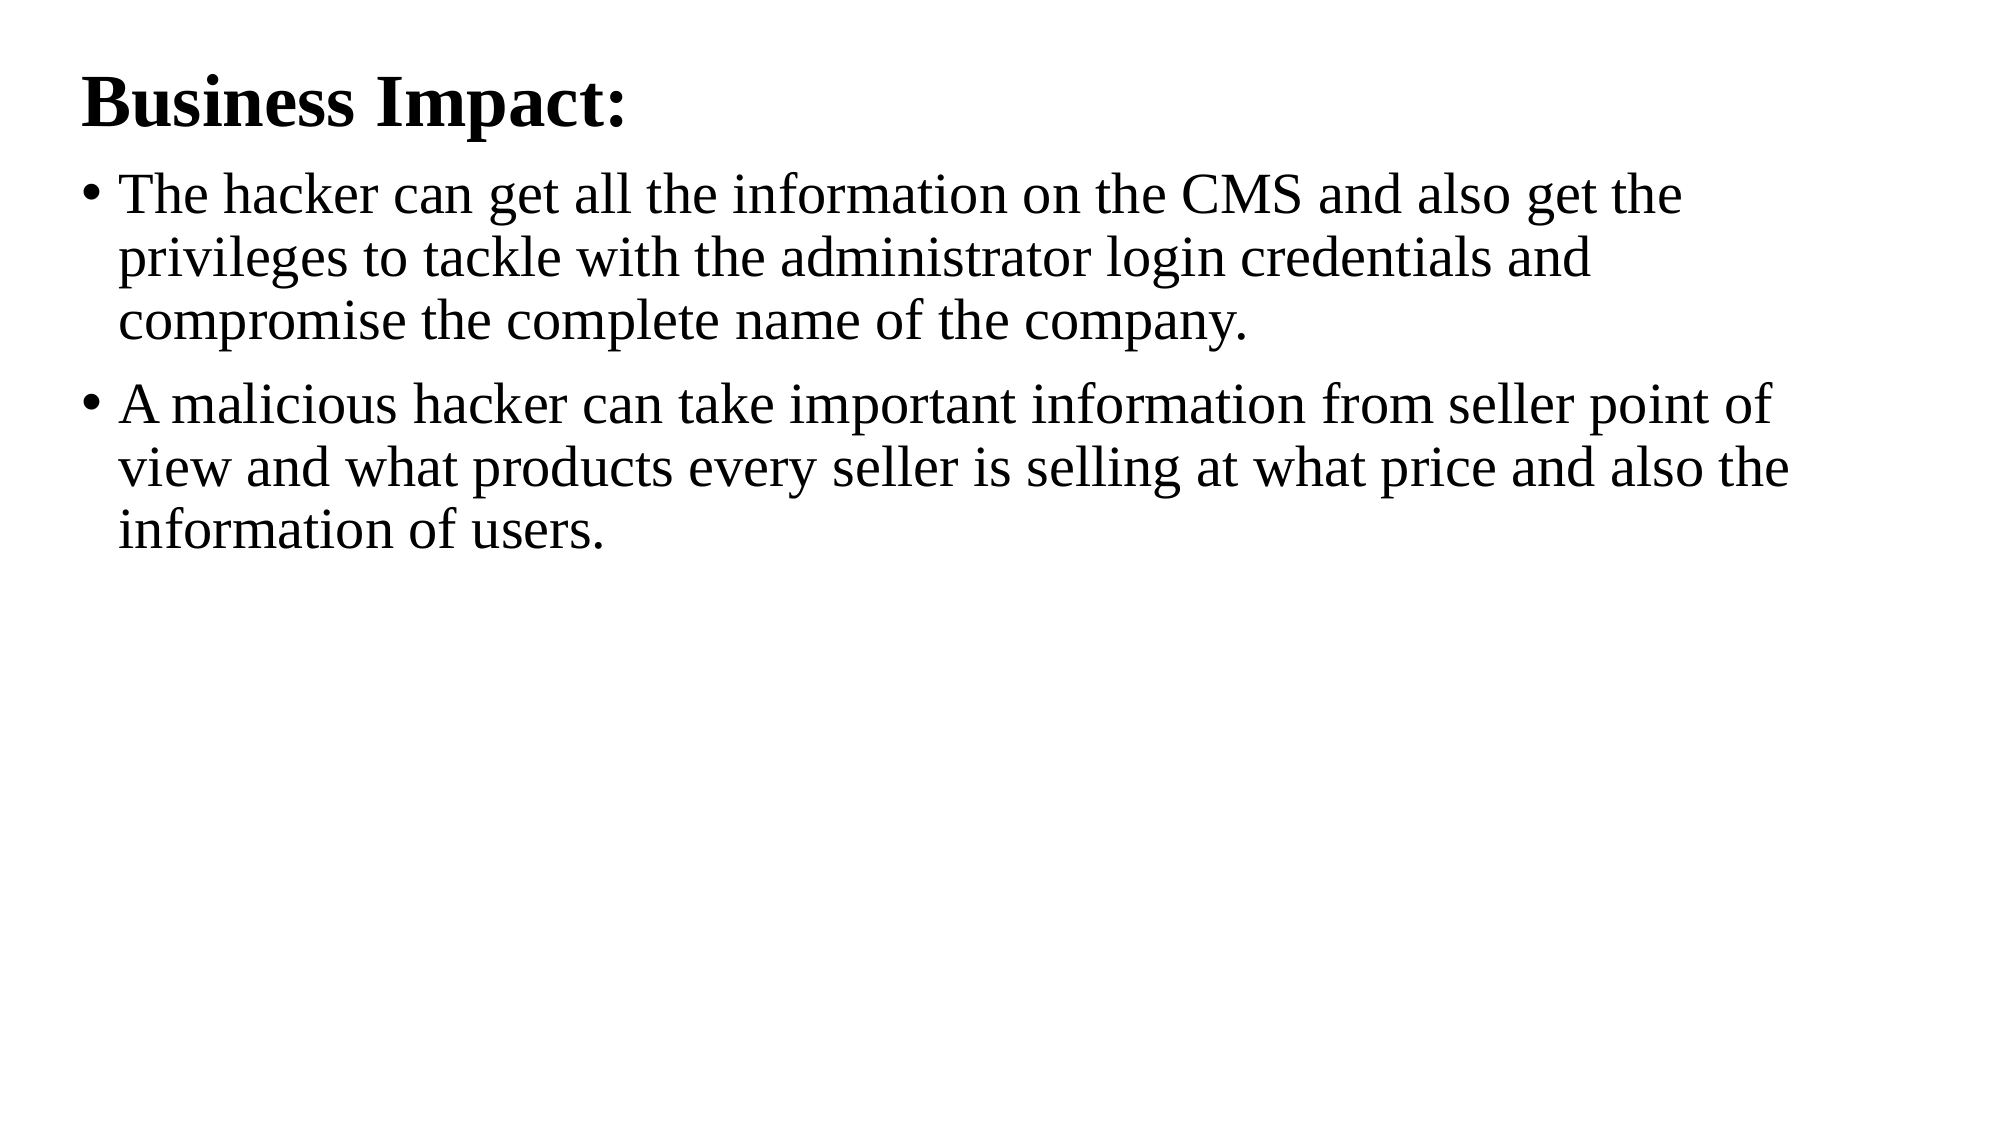

Business Impact:
The hacker can get all the information on the CMS and also get the privileges to tackle with the administrator login credentials and compromise the complete name of the company.
A malicious hacker can take important information from seller point of view and what products every seller is selling at what price and also the information of users.